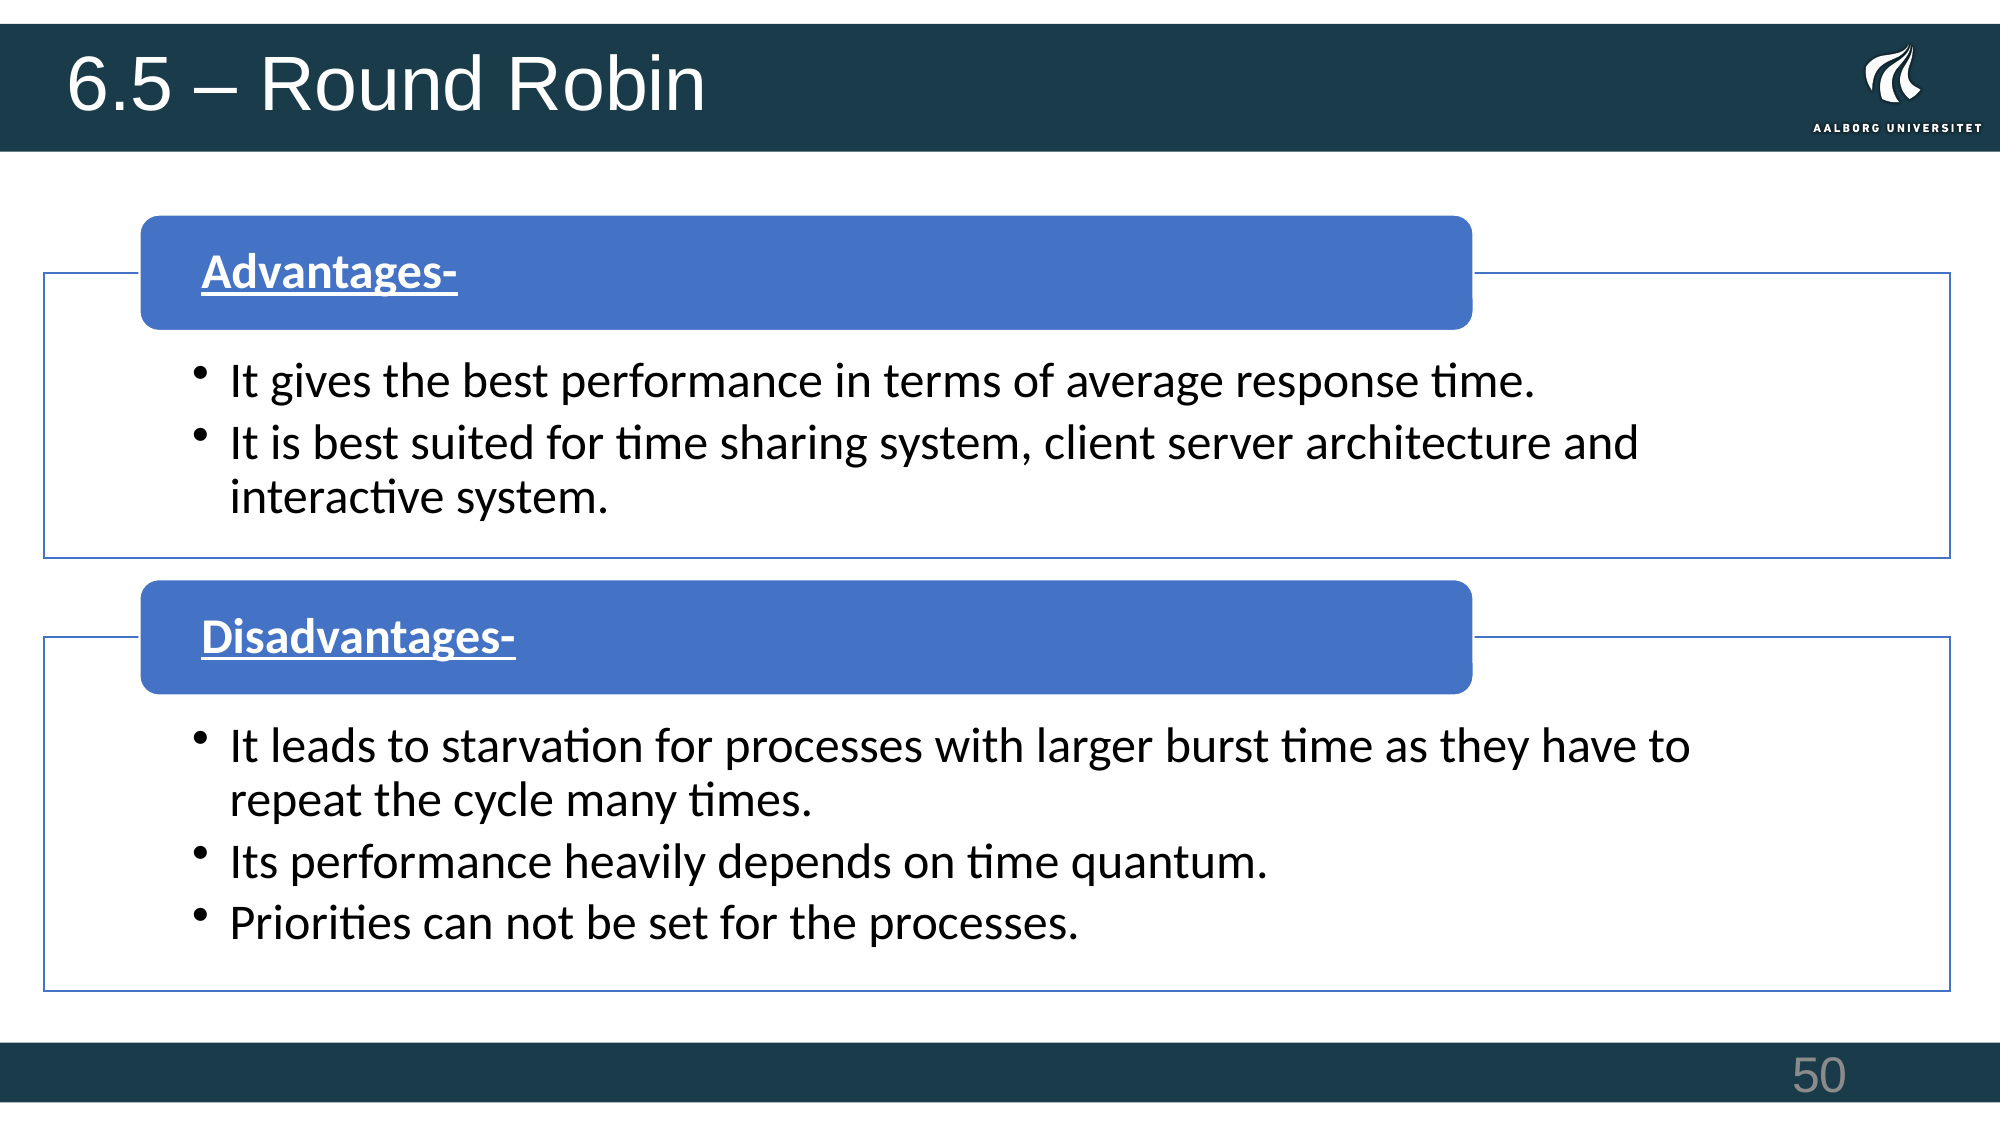

# 6.5 – Round Robin
It gives the best performance in terms of average response time.
It is best suited for time sharing system, client server architecture and interactive system.
Advantages-
It leads to starvation for processes with larger burst time as they have to repeat the cycle many times.
Its performance heavily depends on time quantum.
Priorities can not be set for the processes.
Disadvantages-